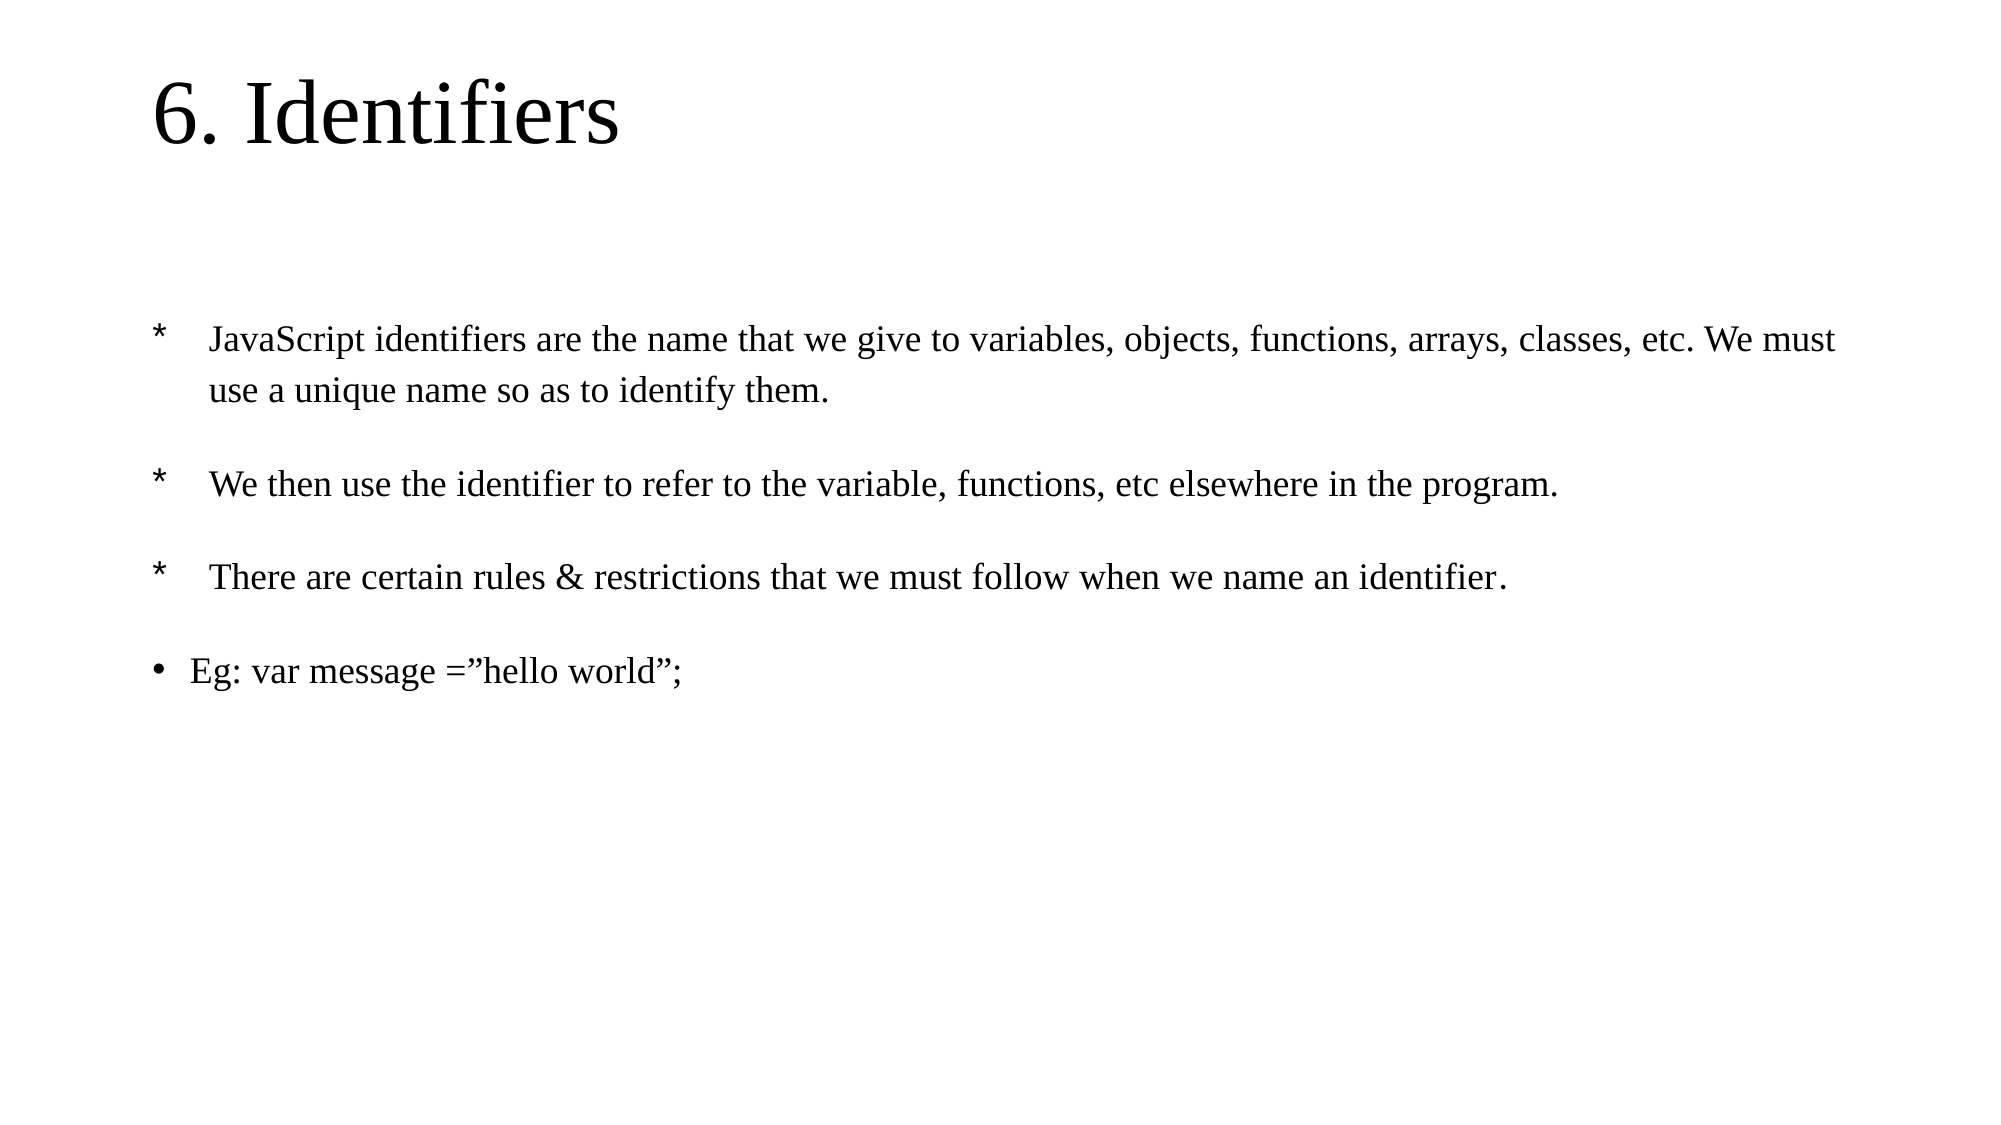

# 6. Identifiers
JavaScript identifiers are the name that we give to variables, objects, functions, arrays, classes, etc. We must use a unique name so as to identify them.
We then use the identifier to refer to the variable, functions, etc elsewhere in the program.
There are certain rules & restrictions that we must follow when we name an identifier.
Eg: var message =”hello world”;